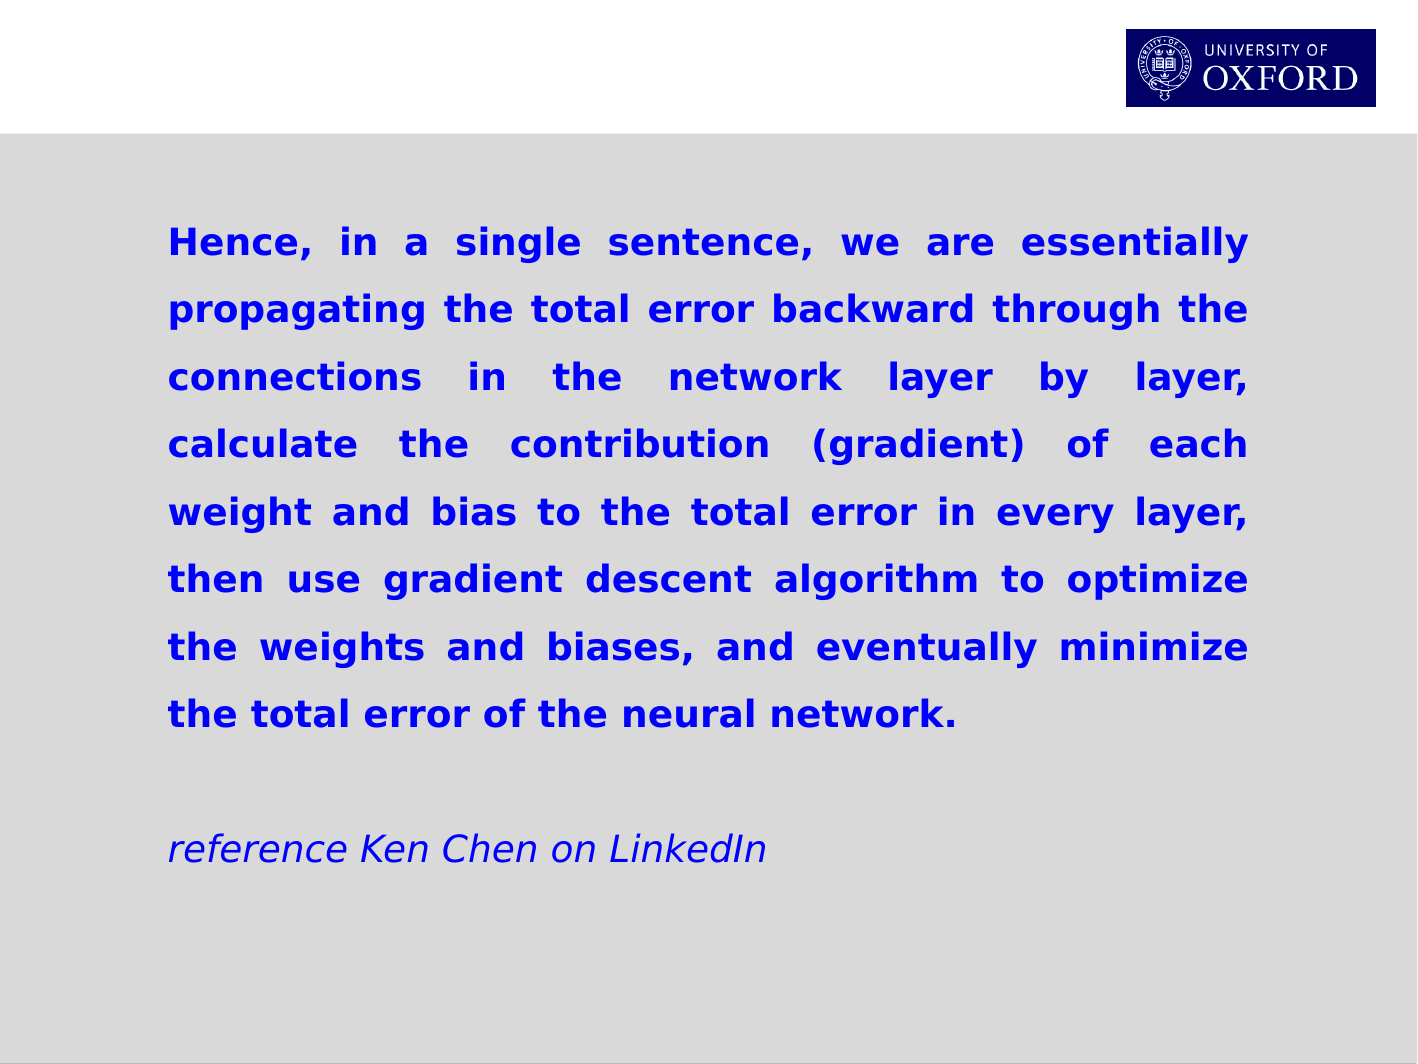

Hence, in a single sentence, we are essentially propagating the total error backward through the connections in the network layer by layer, calculate the contribution (gradient) of each weight and bias to the total error in every layer, then use gradient descent algorithm to optimize the weights and biases, and eventually minimize the total error of the neural network.

reference Ken Chen on LinkedIn